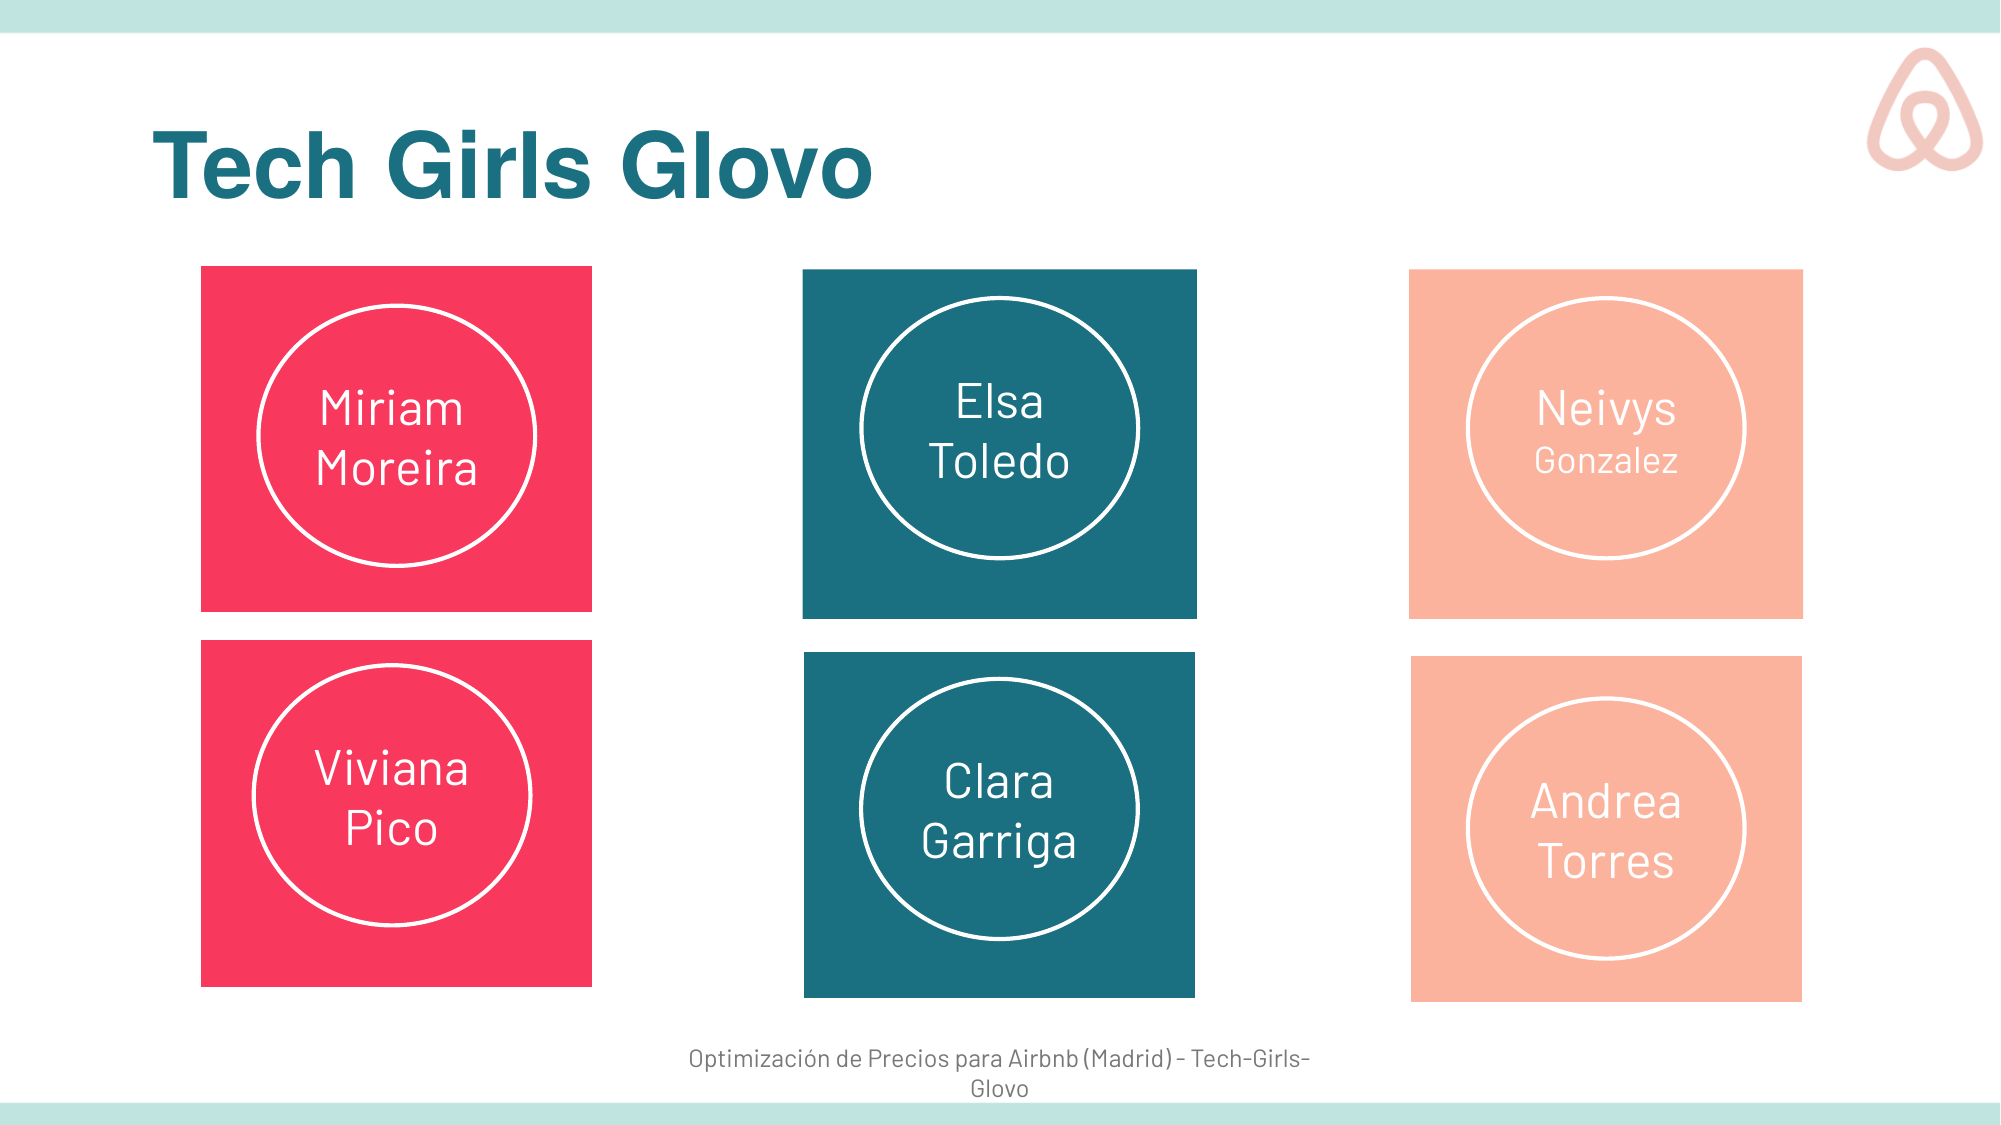

# Tech Girls Glovo

Elsa Toledo

Neivys Gonzalez
Miriam
Moreira

Clara Garriga

Viviana Pico
Andrea Torres
Optimización de Precios para Airbnb (Madrid) - Tech-Girls-Glovo